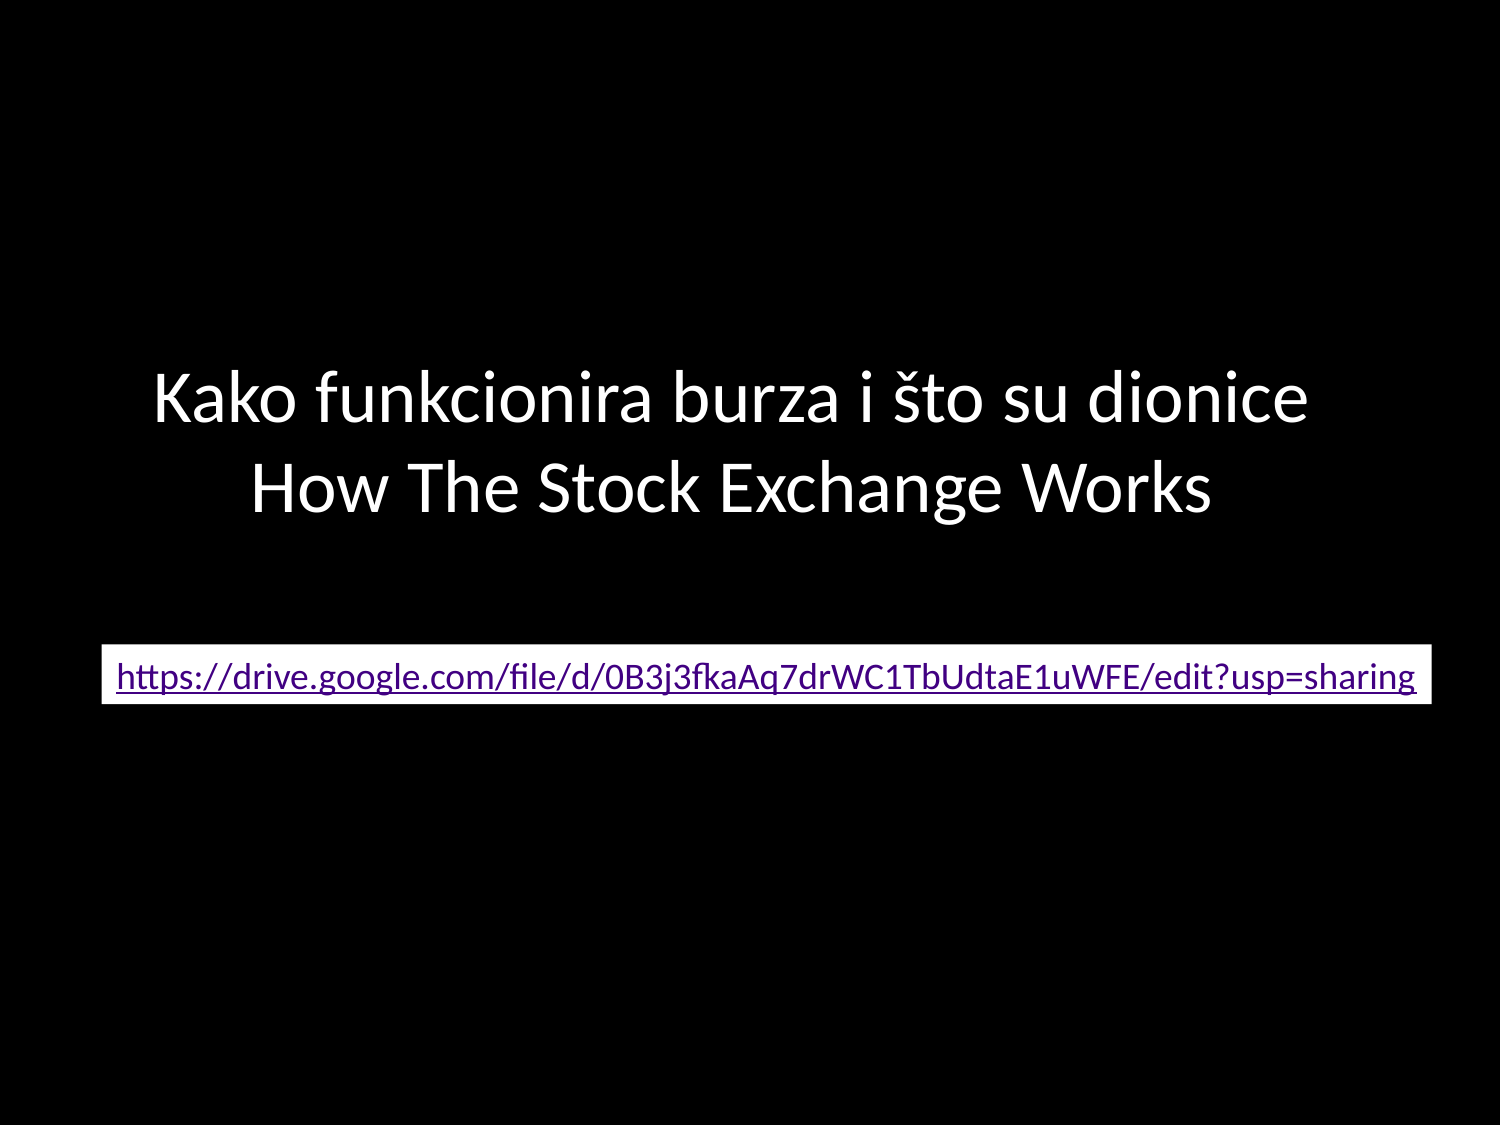

Kako funkcionira burza i što su dionice
How The Stock Exchange Works
https://drive.google.com/file/d/0B3j3fkaAq7drWC1TbUdtaE1uWFE/edit?usp=sharing